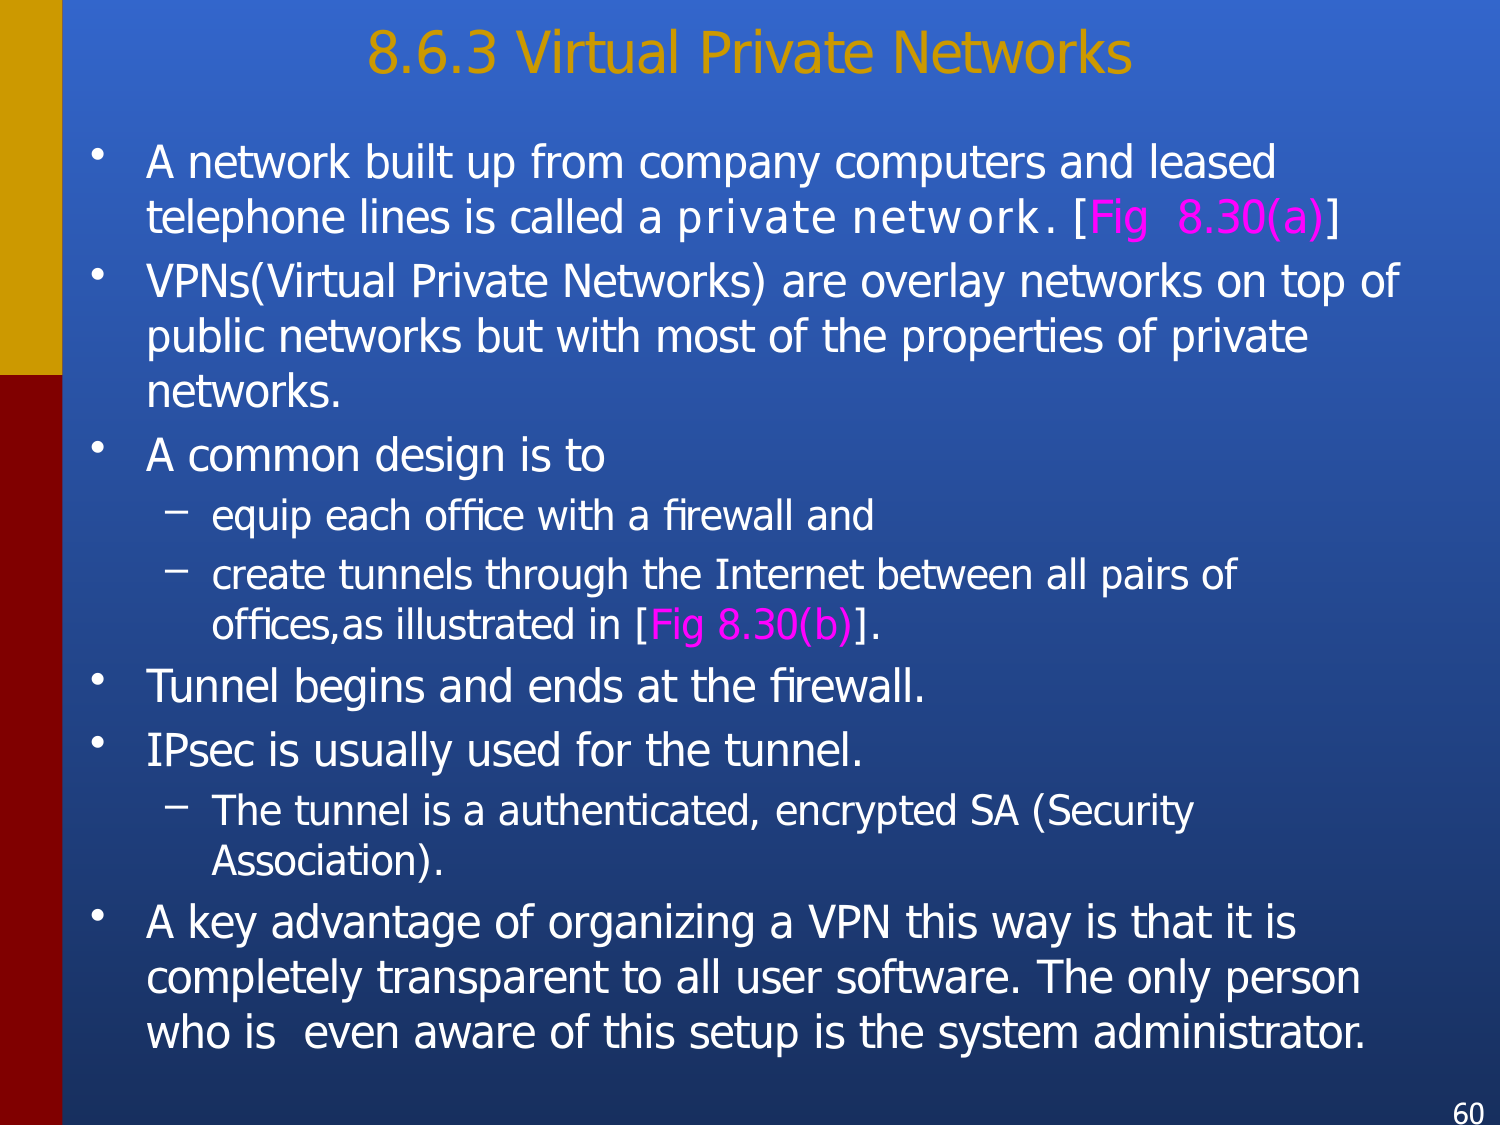

# 8.6.3 Virtual Private Networks
A network built up from company computers and leased telephone lines is called a private network. [Fig  8.30(a)]
VPNs(Virtual Private Networks) are overlay networks on top of public networks but with most of the properties of private networks.
A common design is to
equip each office with a firewall and
create tunnels through the Internet between all pairs of offices,as illustrated in [Fig 8.30(b)].
Tunnel begins and ends at the firewall.
IPsec is usually used for the tunnel.
The tunnel is a authenticated, encrypted SA (Security Association).
A key advantage of organizing a VPN this way is that it is completely transparent to all user software. The only person who is  even aware of this setup is the system administrator.
60